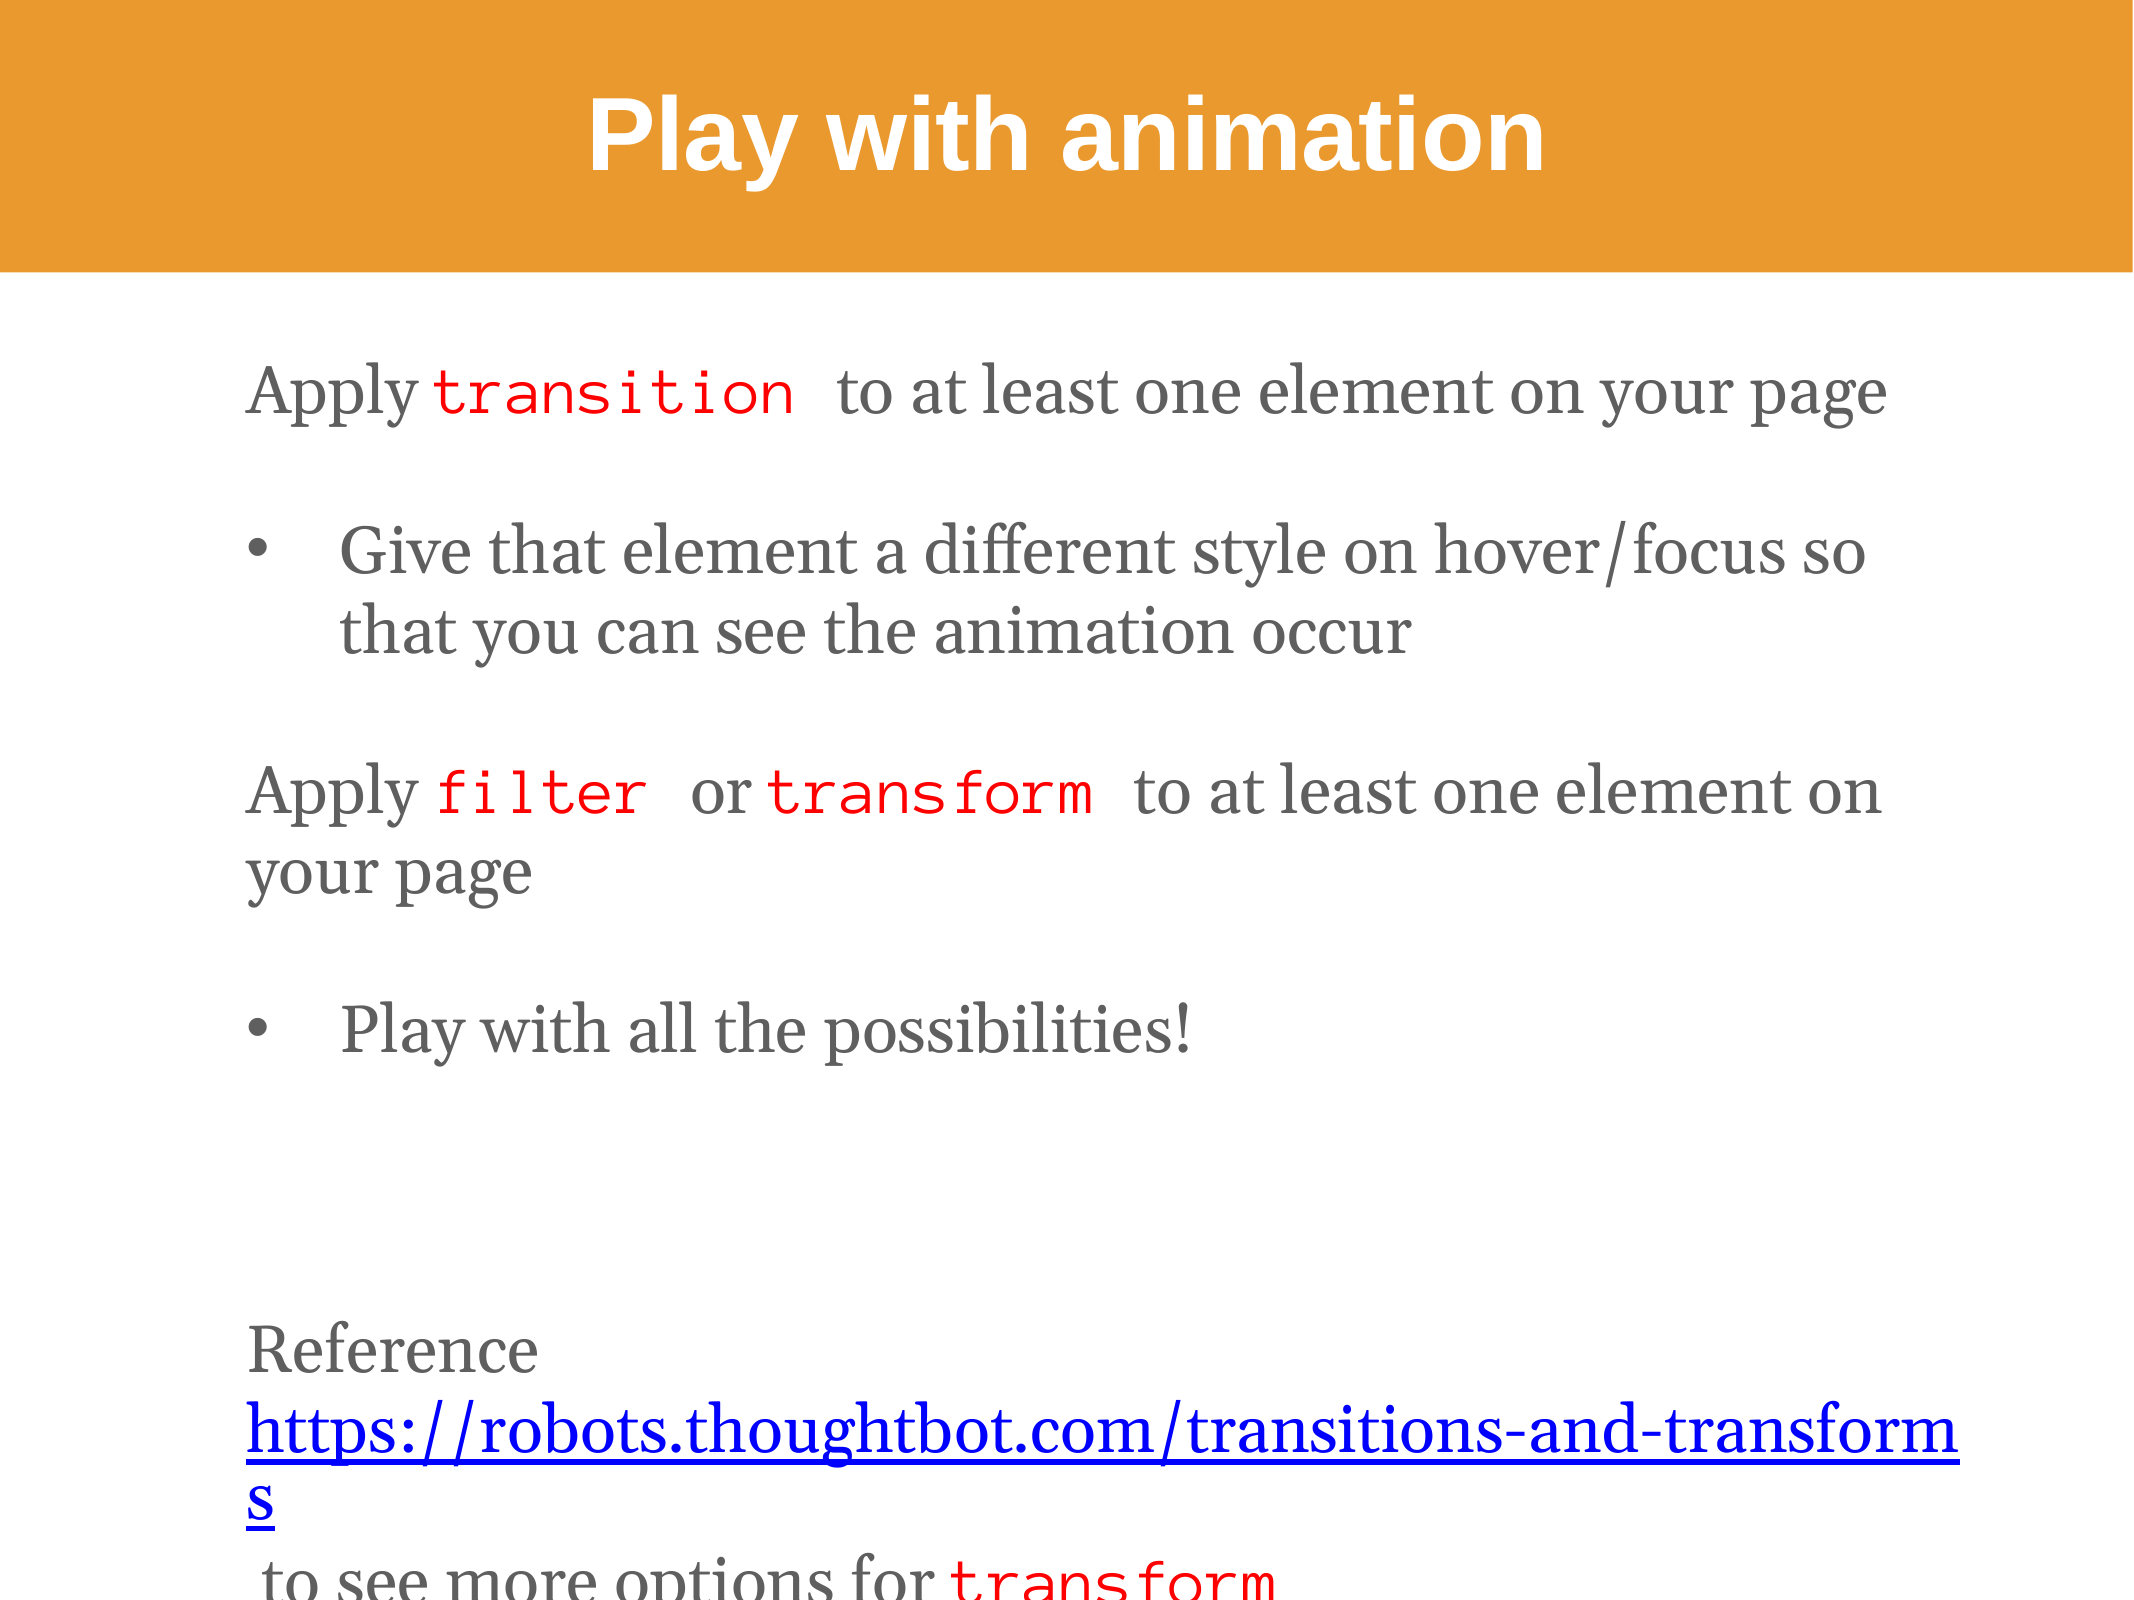

# Play with animation

Apply transition to at least one element on your page

Give that element a different style on hover/focus so that you can see the animation occur

Apply filter or transform to at least one element on your page

Play with all the possibilities!

Reference https://robots.thoughtbot.com/transitions-and-transforms to see more options for transform